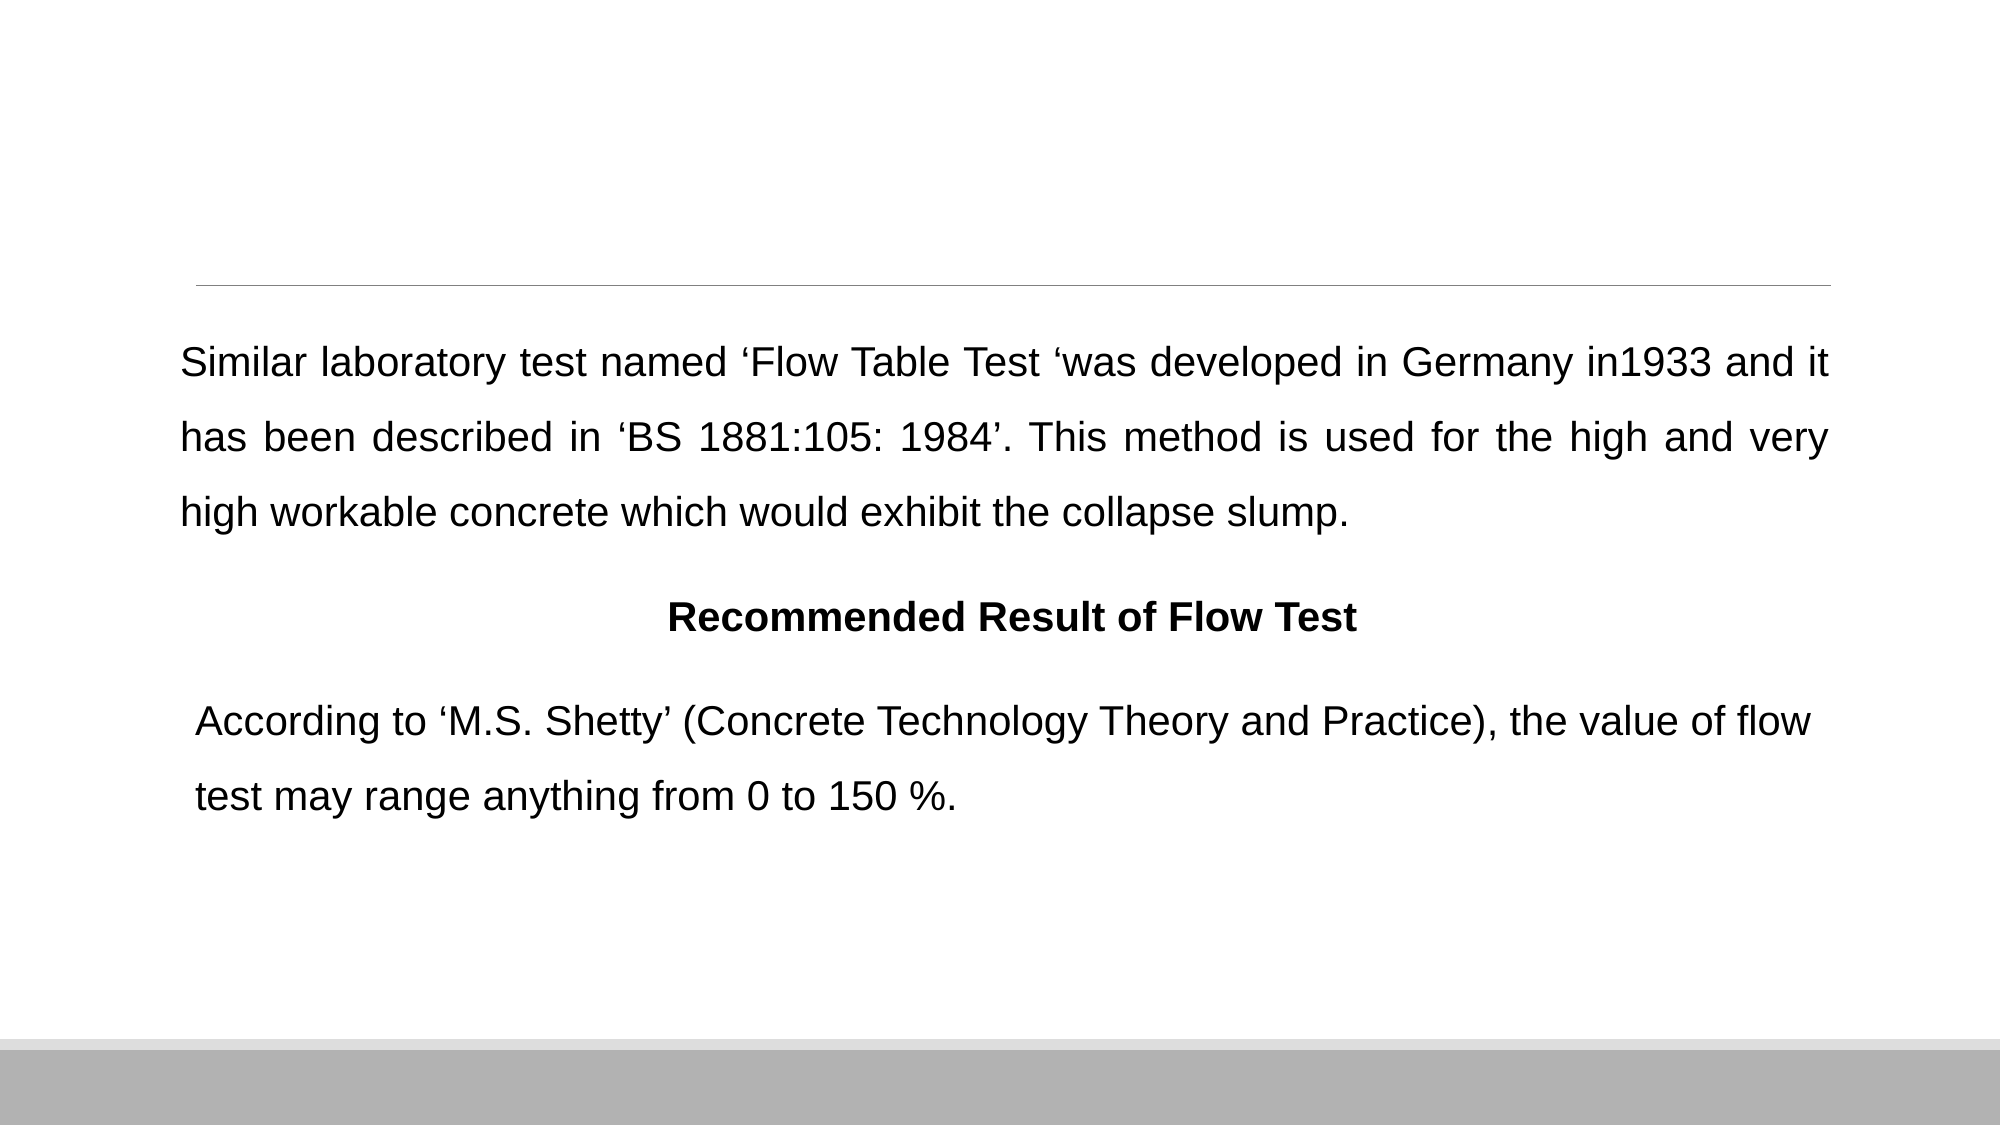

#
Similar laboratory test named ‘Flow Table Test ‘was developed in Germany in1933 and it has been described in ‘BS 1881:105: 1984’. This method is used for the high and very high workable concrete which would exhibit the collapse slump.
Recommended Result of Flow Test
According to ‘M.S. Shetty’ (Concrete Technology Theory and Practice), the value of flow test may range anything from 0 to 150 %.